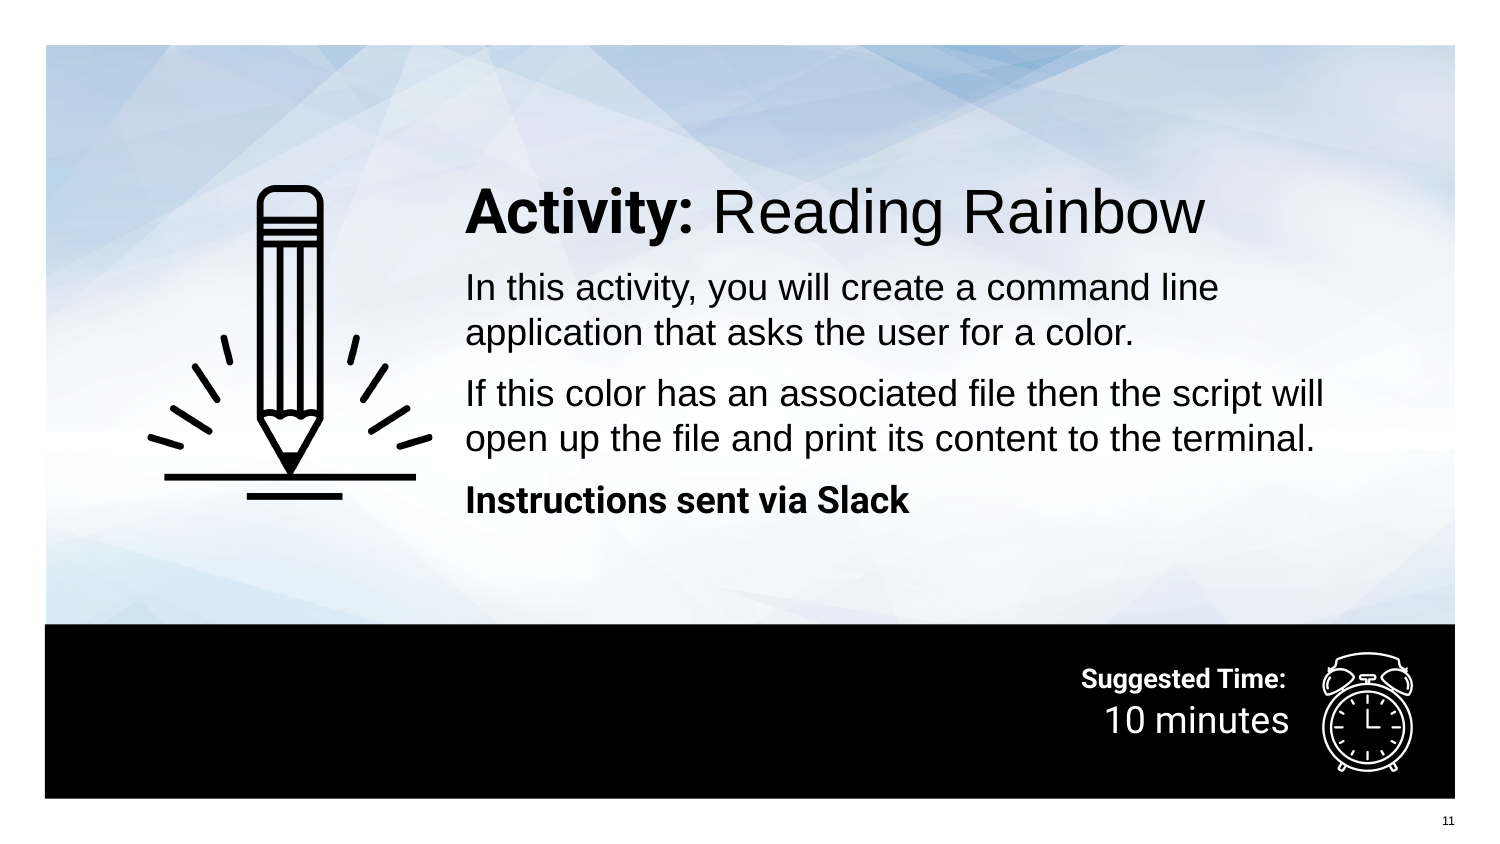

Activity: Reading Rainbow
In this activity, you will create a command line application that asks the user for a color.
If this color has an associated file then the script will open up the file and print its content to the terminal.
Instructions sent via Slack

# 10 minutes

11